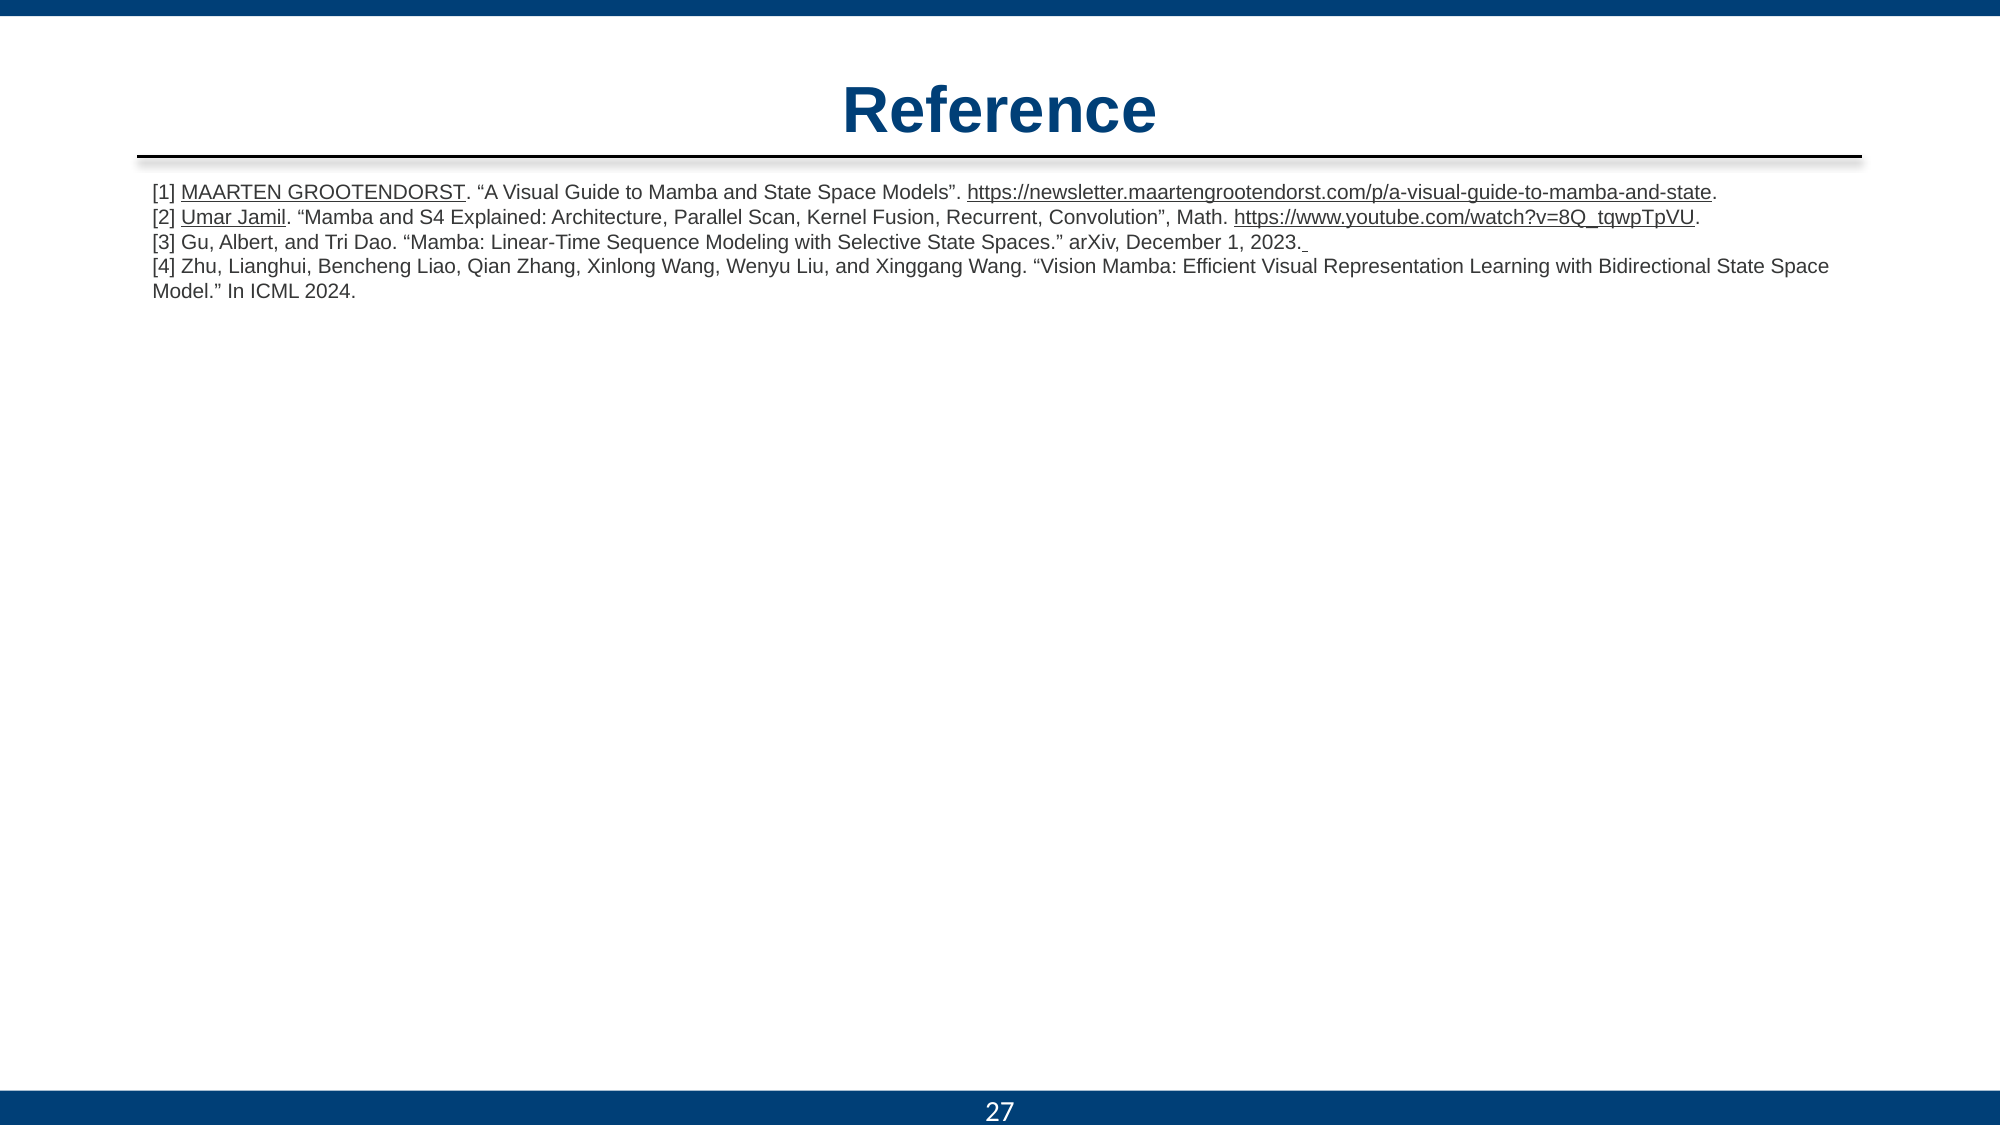

# Reference
[1] MAARTEN GROOTENDORST. “A Visual Guide to Mamba and State Space Models”. https://newsletter.maartengrootendorst.com/p/a-visual-guide-to-mamba-and-state.
[2] Umar Jamil. “Mamba and S4 Explained: Architecture, Parallel Scan, Kernel Fusion, Recurrent, Convolution”, Math. https://www.youtube.com/watch?v=8Q_tqwpTpVU.
[3] Gu, Albert, and Tri Dao. “Mamba: Linear-Time Sequence Modeling with Selective State Spaces.” arXiv, December 1, 2023.
[4] Zhu, Lianghui, Bencheng Liao, Qian Zhang, Xinlong Wang, Wenyu Liu, and Xinggang Wang. “Vision Mamba: Efficient Visual Representation Learning with Bidirectional State Space Model.” In ICML 2024.

27